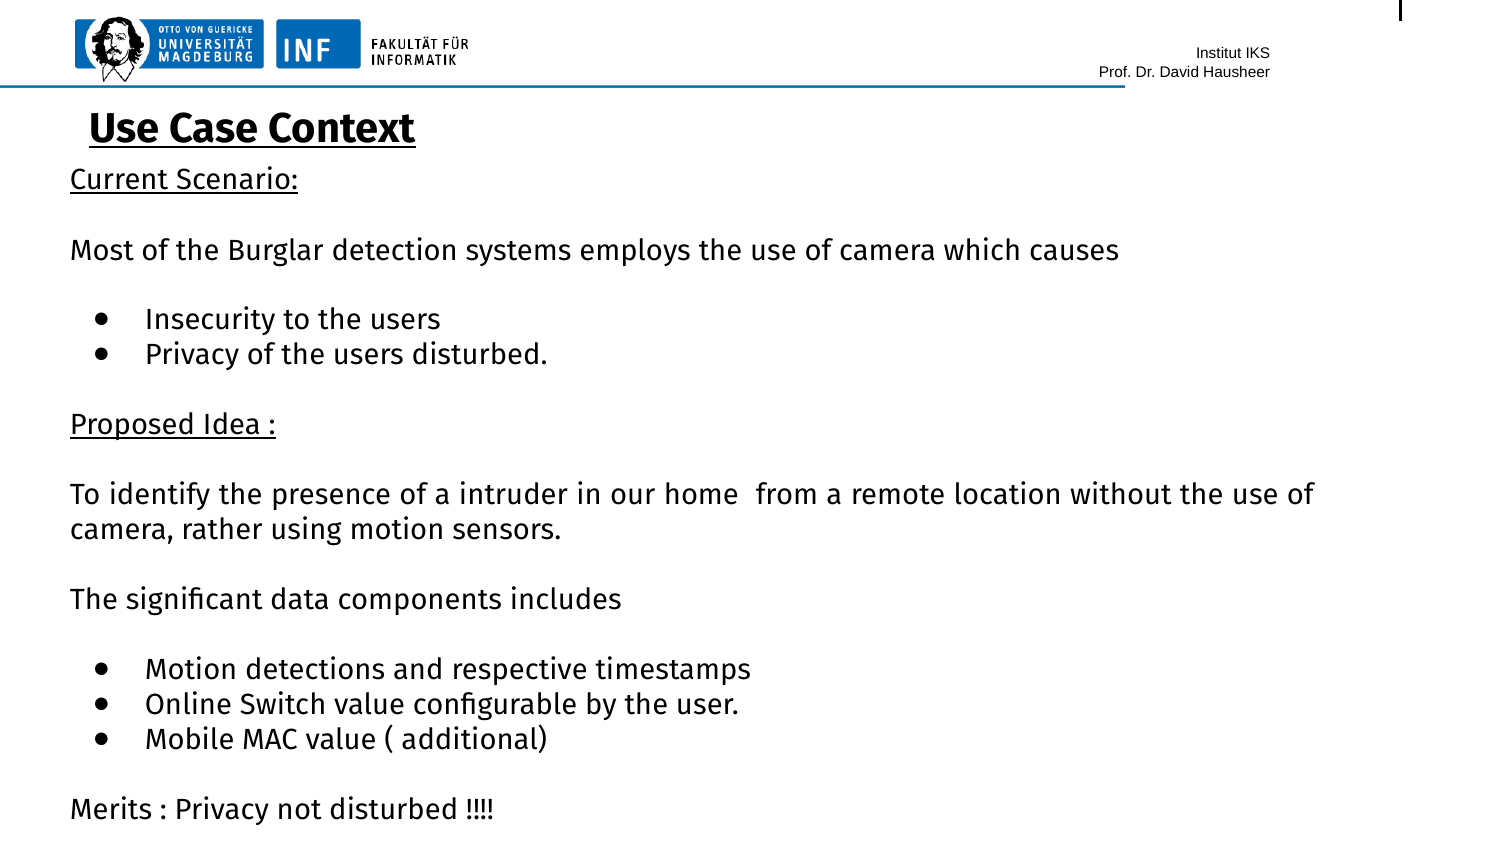

# Use Case Context

Current Scenario:

Most of the Burglar detection systems employs the use of camera which causes

Insecurity to the users
Privacy of the users disturbed.

Proposed Idea :

To identify the presence of a intruder in our home  from a remote location without the use of camera, rather using motion sensors.

The significant data components includes

Motion detections and respective timestamps
Online Switch value configurable by the user.
Mobile MAC value ( additional)

Merits : Privacy not disturbed !!!!